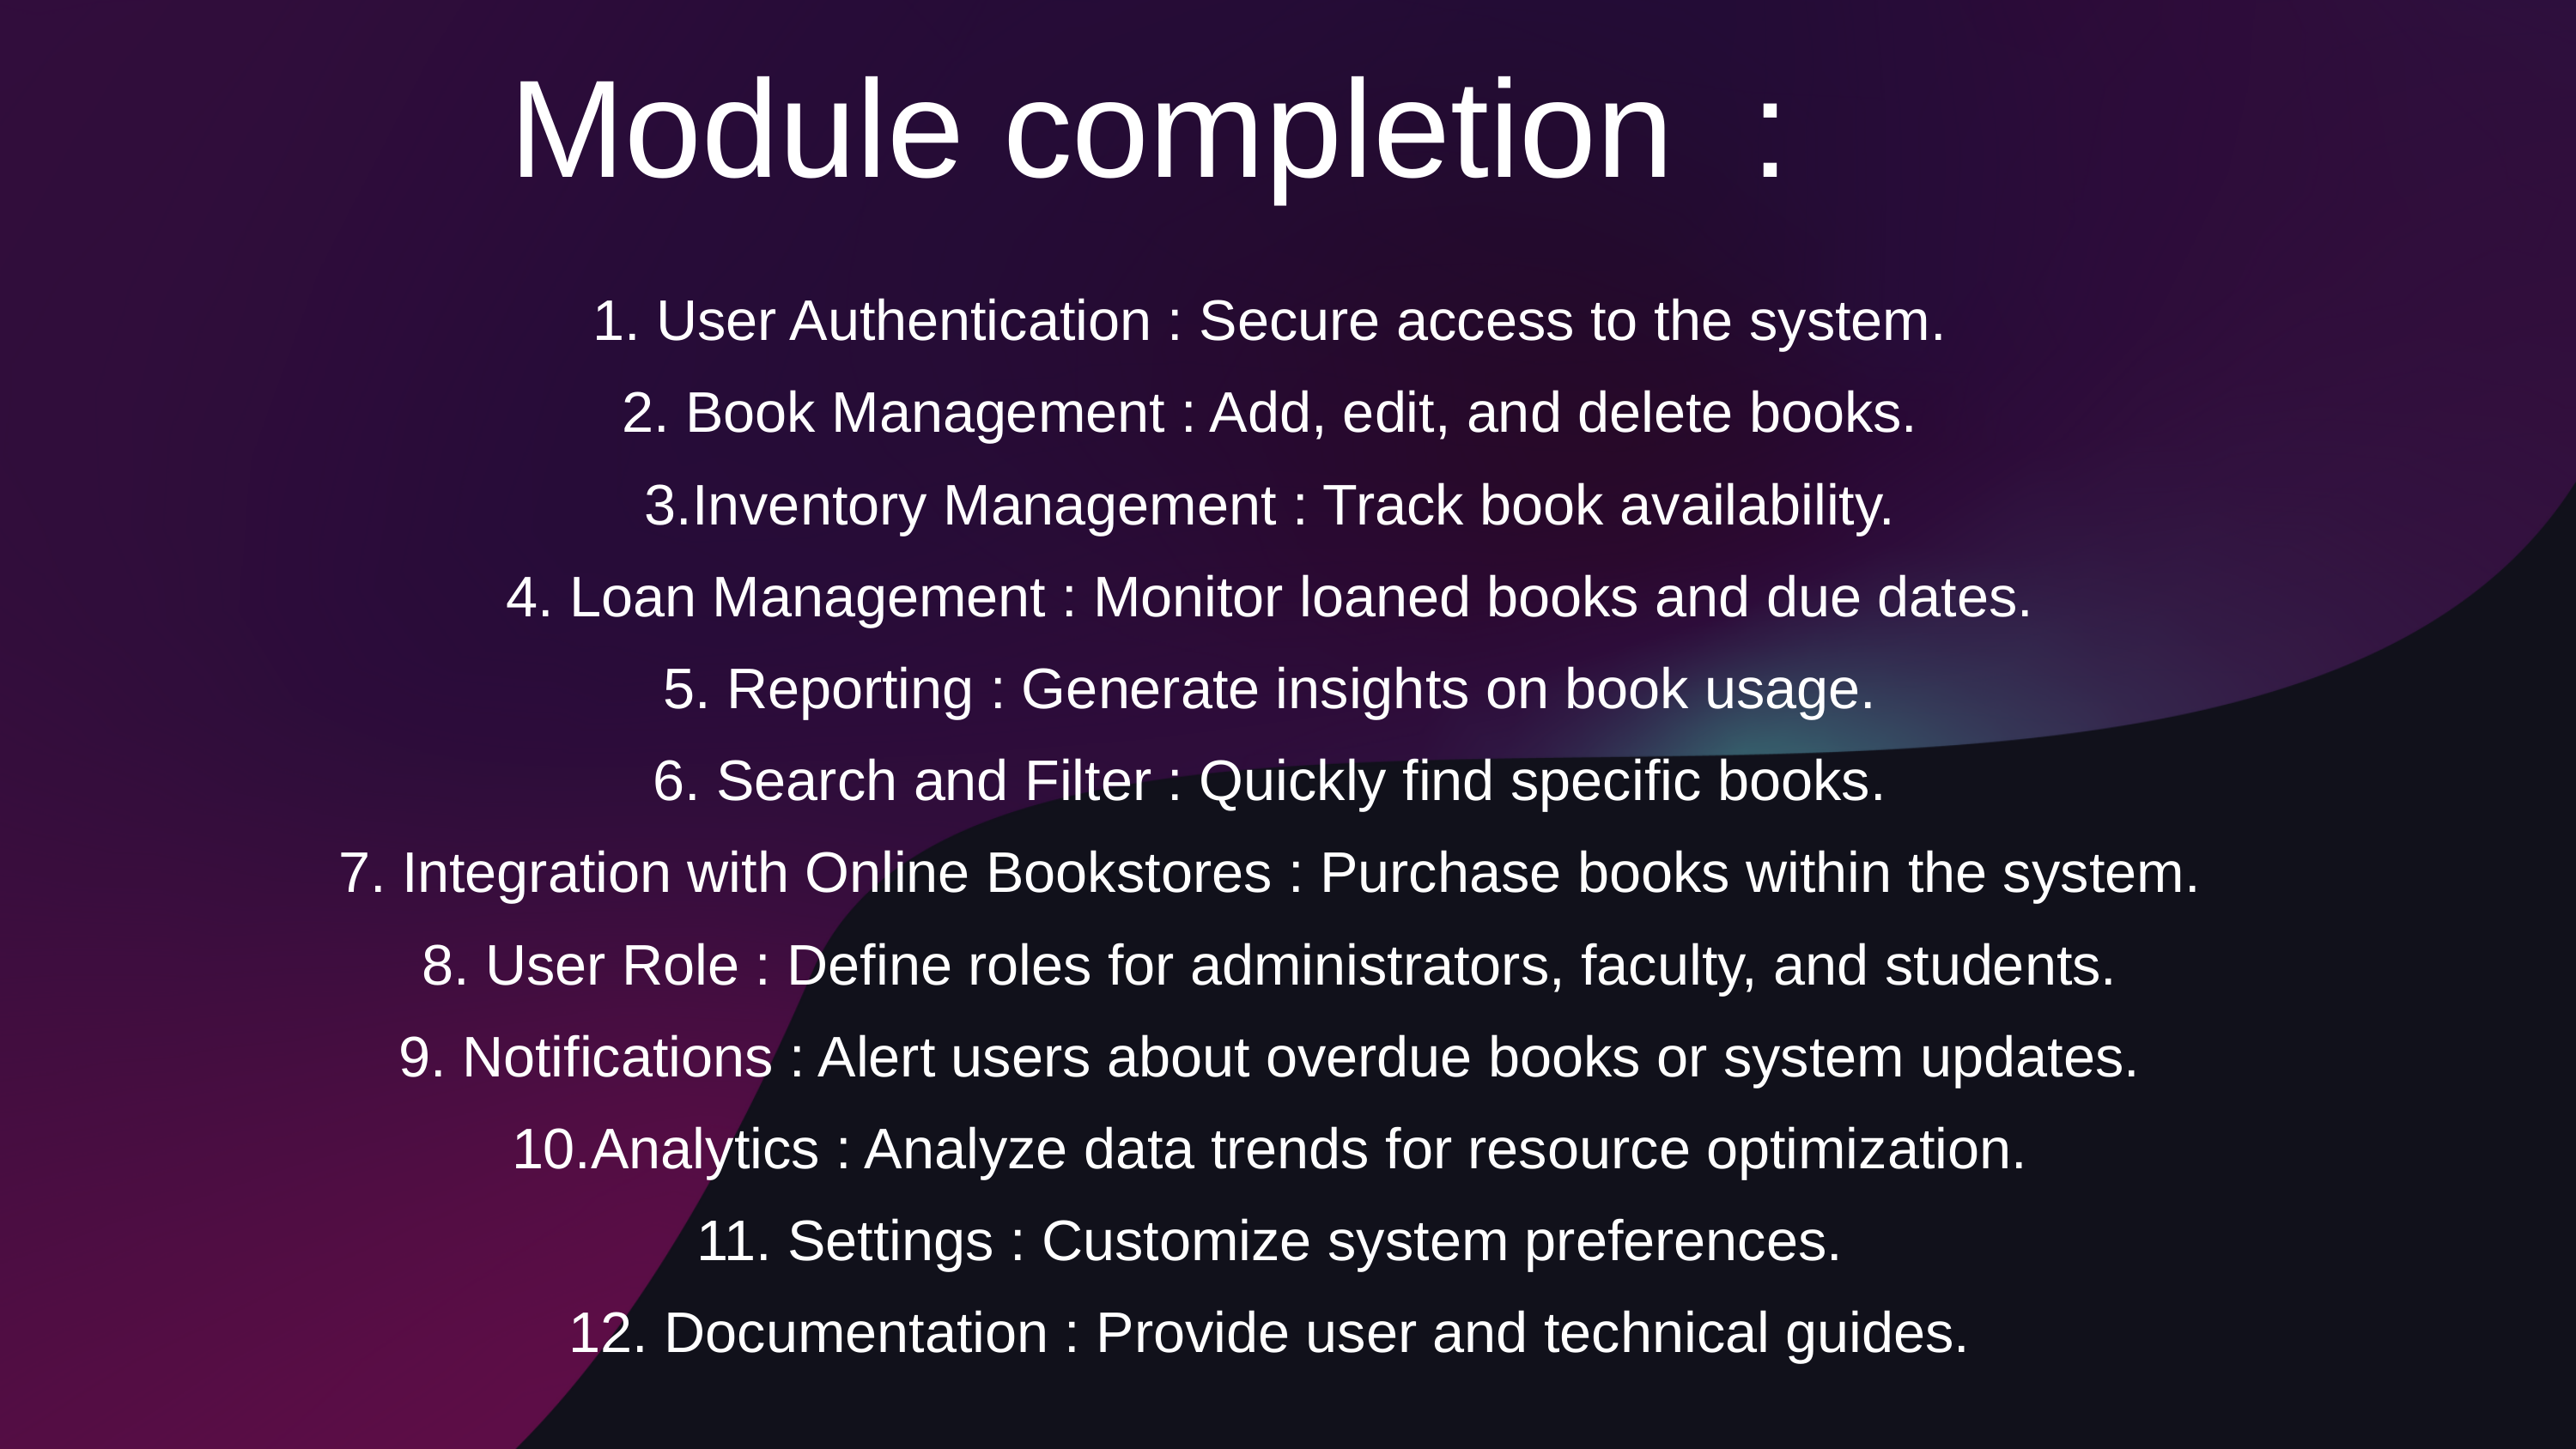

Module completion  :

1. User Authentication : Secure access to the system.
2. Book Management : Add, edit, and delete books.
3.Inventory Management : Track book availability.
4. Loan Management : Monitor loaned books and due dates.
5. Reporting : Generate insights on book usage.
6. Search and Filter : Quickly find specific books.
7. Integration with Online Bookstores : Purchase books within the system.
8. User Role : Define roles for administrators, faculty, and students.
9. Notifications : Alert users about overdue books or system updates.
10.Analytics : Analyze data trends for resource optimization.
11. Settings : Customize system preferences.
12. Documentation : Provide user and technical guides.